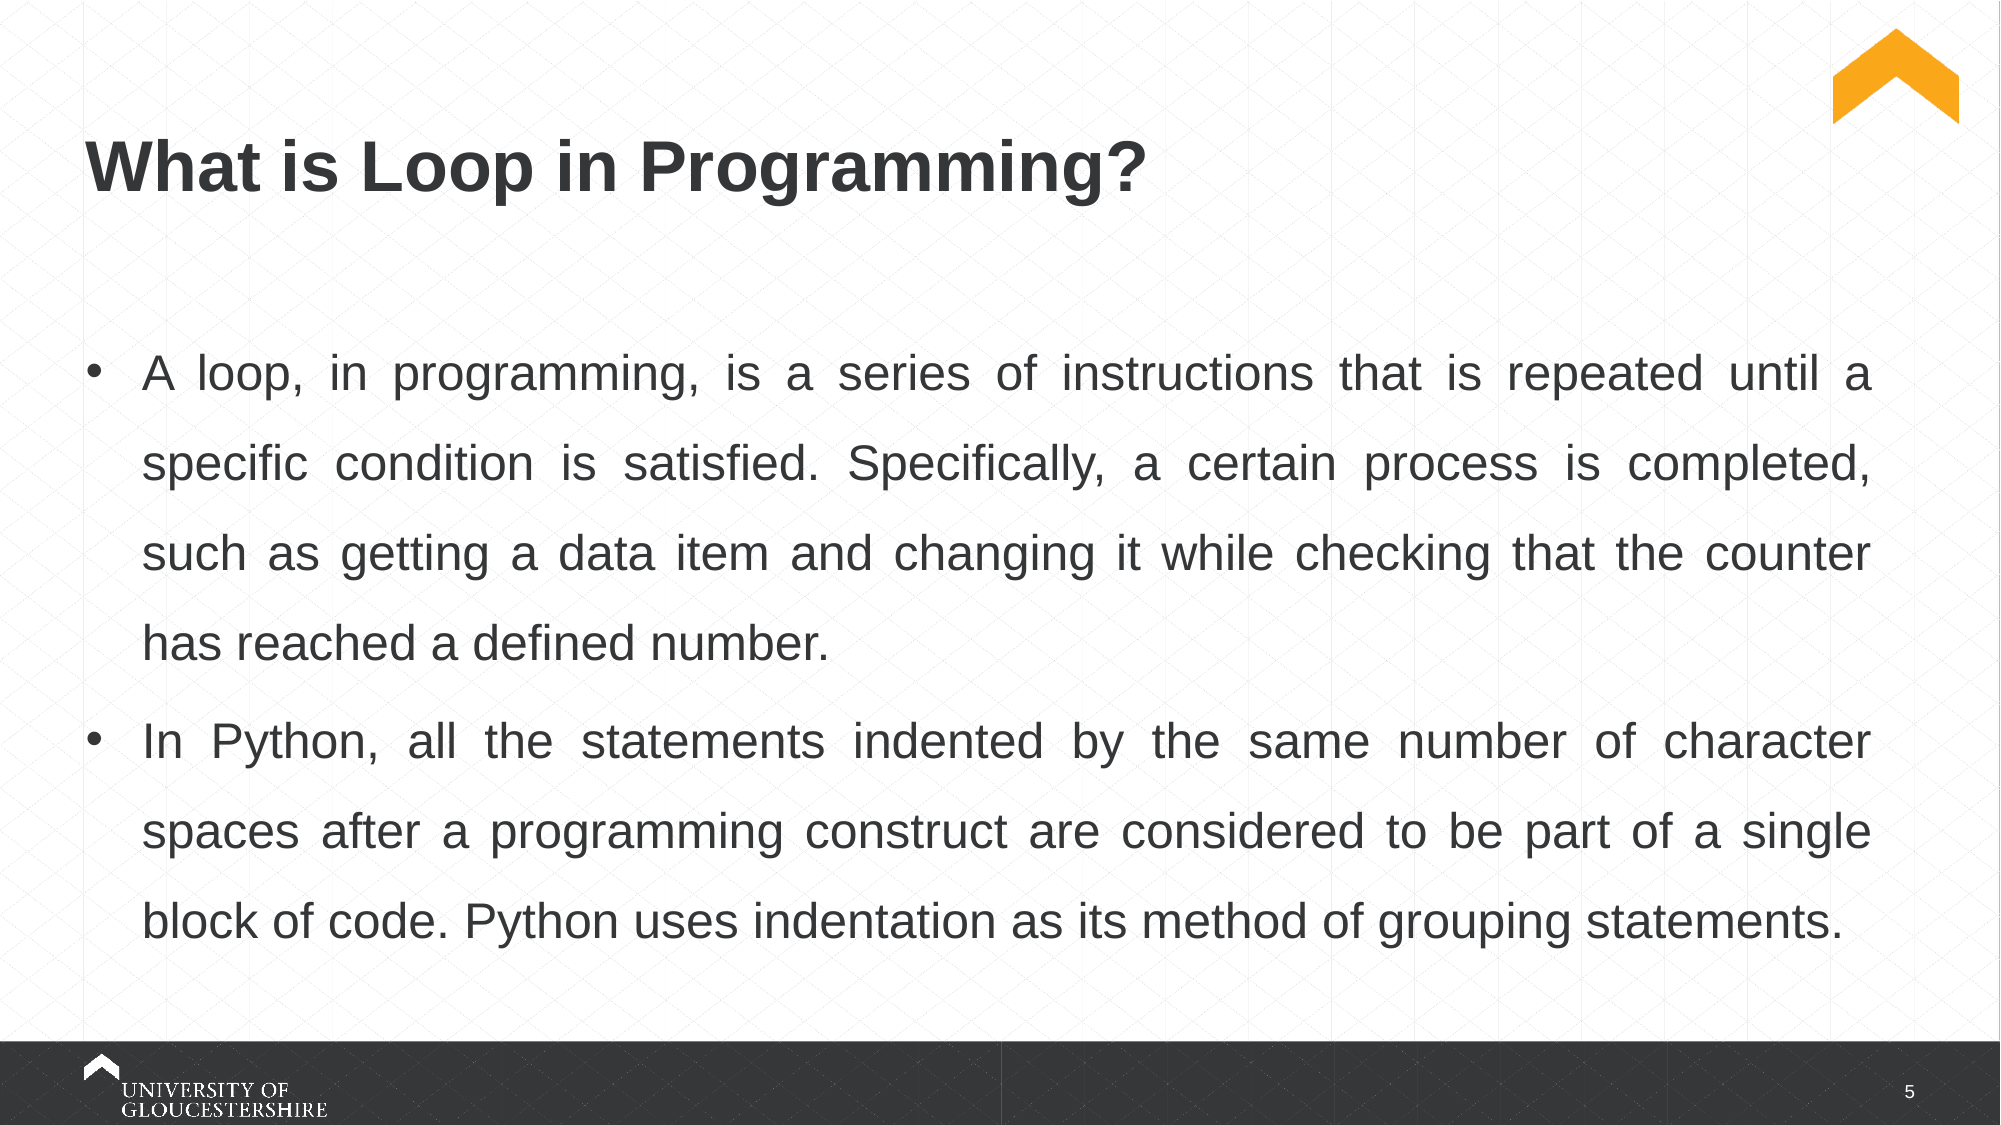

# What is Loop in Programming?
A loop, in programming, is a series of instructions that is repeated until a specific condition is satisfied. Specifically, a certain process is completed, such as getting a data item and changing it while checking that the counter has reached a defined number.
In Python, all the statements indented by the same number of character spaces after a programming construct are considered to be part of a single block of code. Python uses indentation as its method of grouping statements.